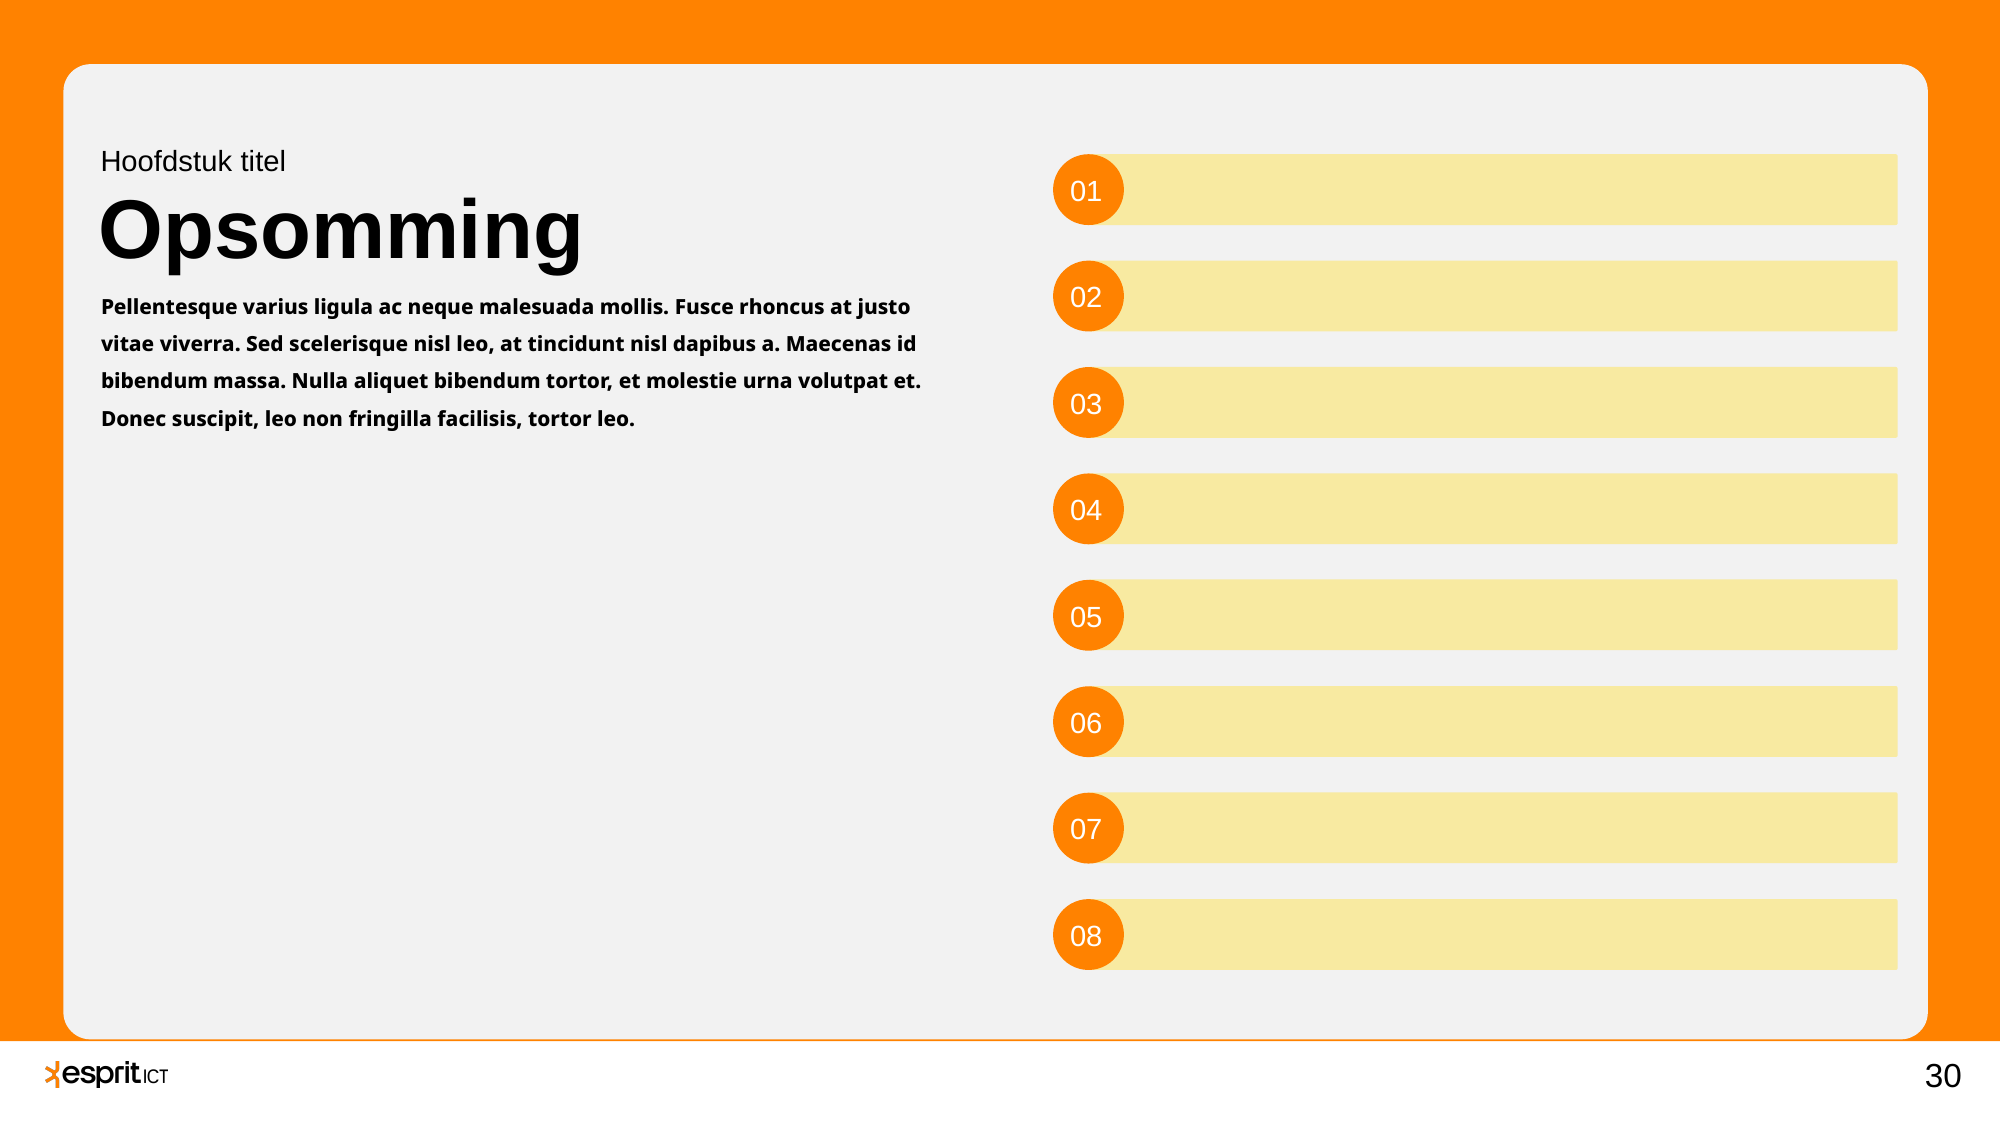

Hoofdstuk titel

01

Opsomming

02

Pellentesque varius ligula ac neque malesuada mollis. Fusce rhoncus at justo vitae viverra. Sed scelerisque nisl leo, at tincidunt nisl dapibus a. Maecenas id bibendum massa. Nulla aliquet bibendum tortor, et molestie urna volutpat et. Donec suscipit, leo non fringilla facilisis, tortor leo.

03

04

05

06

07

08